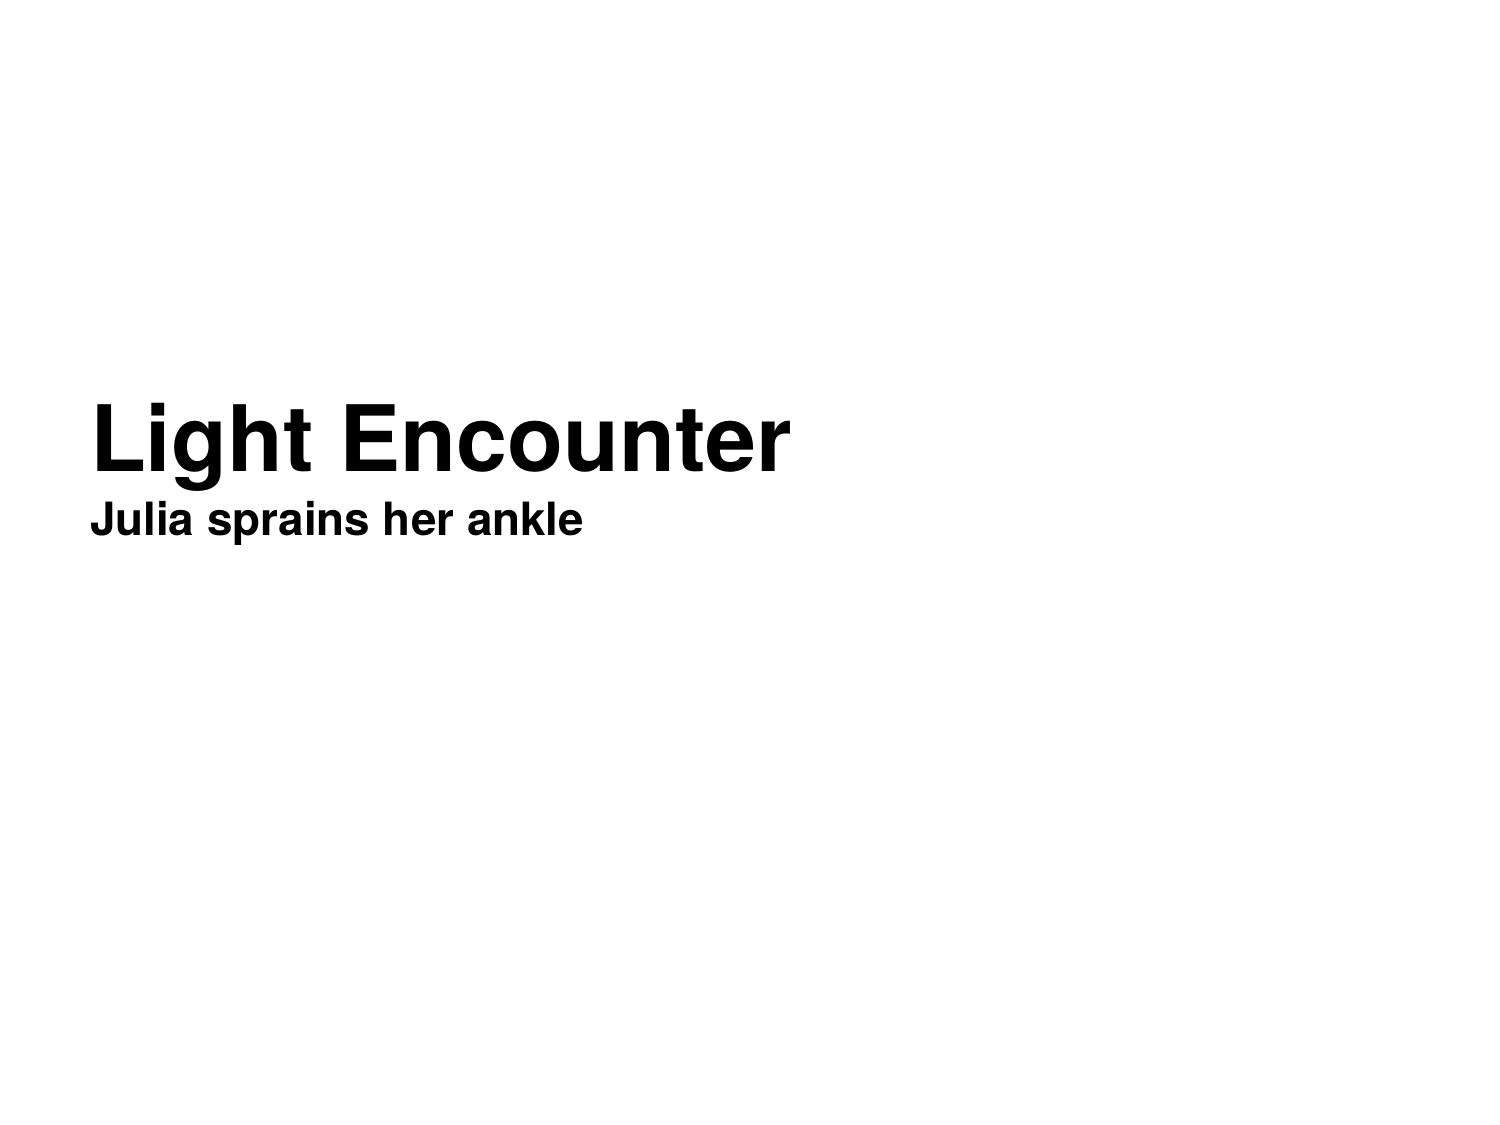

# Light Encounter Julia sprains her ankle